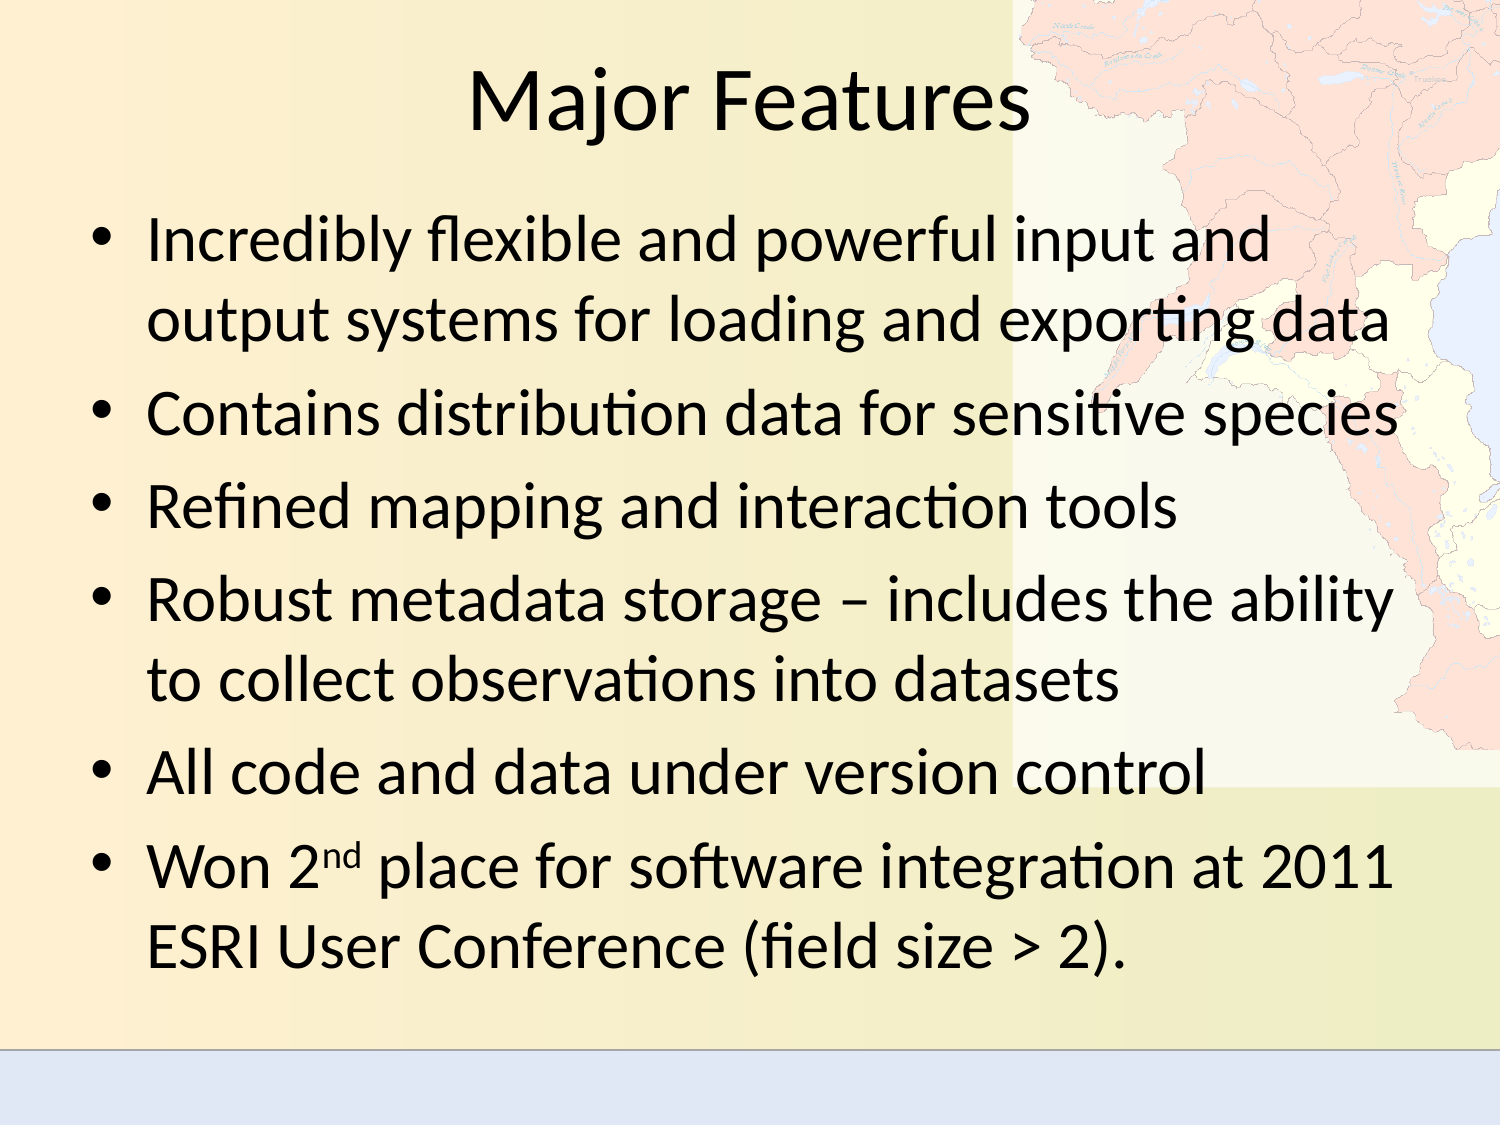

# Major Features
Incredibly flexible and powerful input and output systems for loading and exporting data
Contains distribution data for sensitive species
Refined mapping and interaction tools
Robust metadata storage – includes the ability to collect observations into datasets
All code and data under version control
Won 2nd place for software integration at 2011 ESRI User Conference (field size > 2).